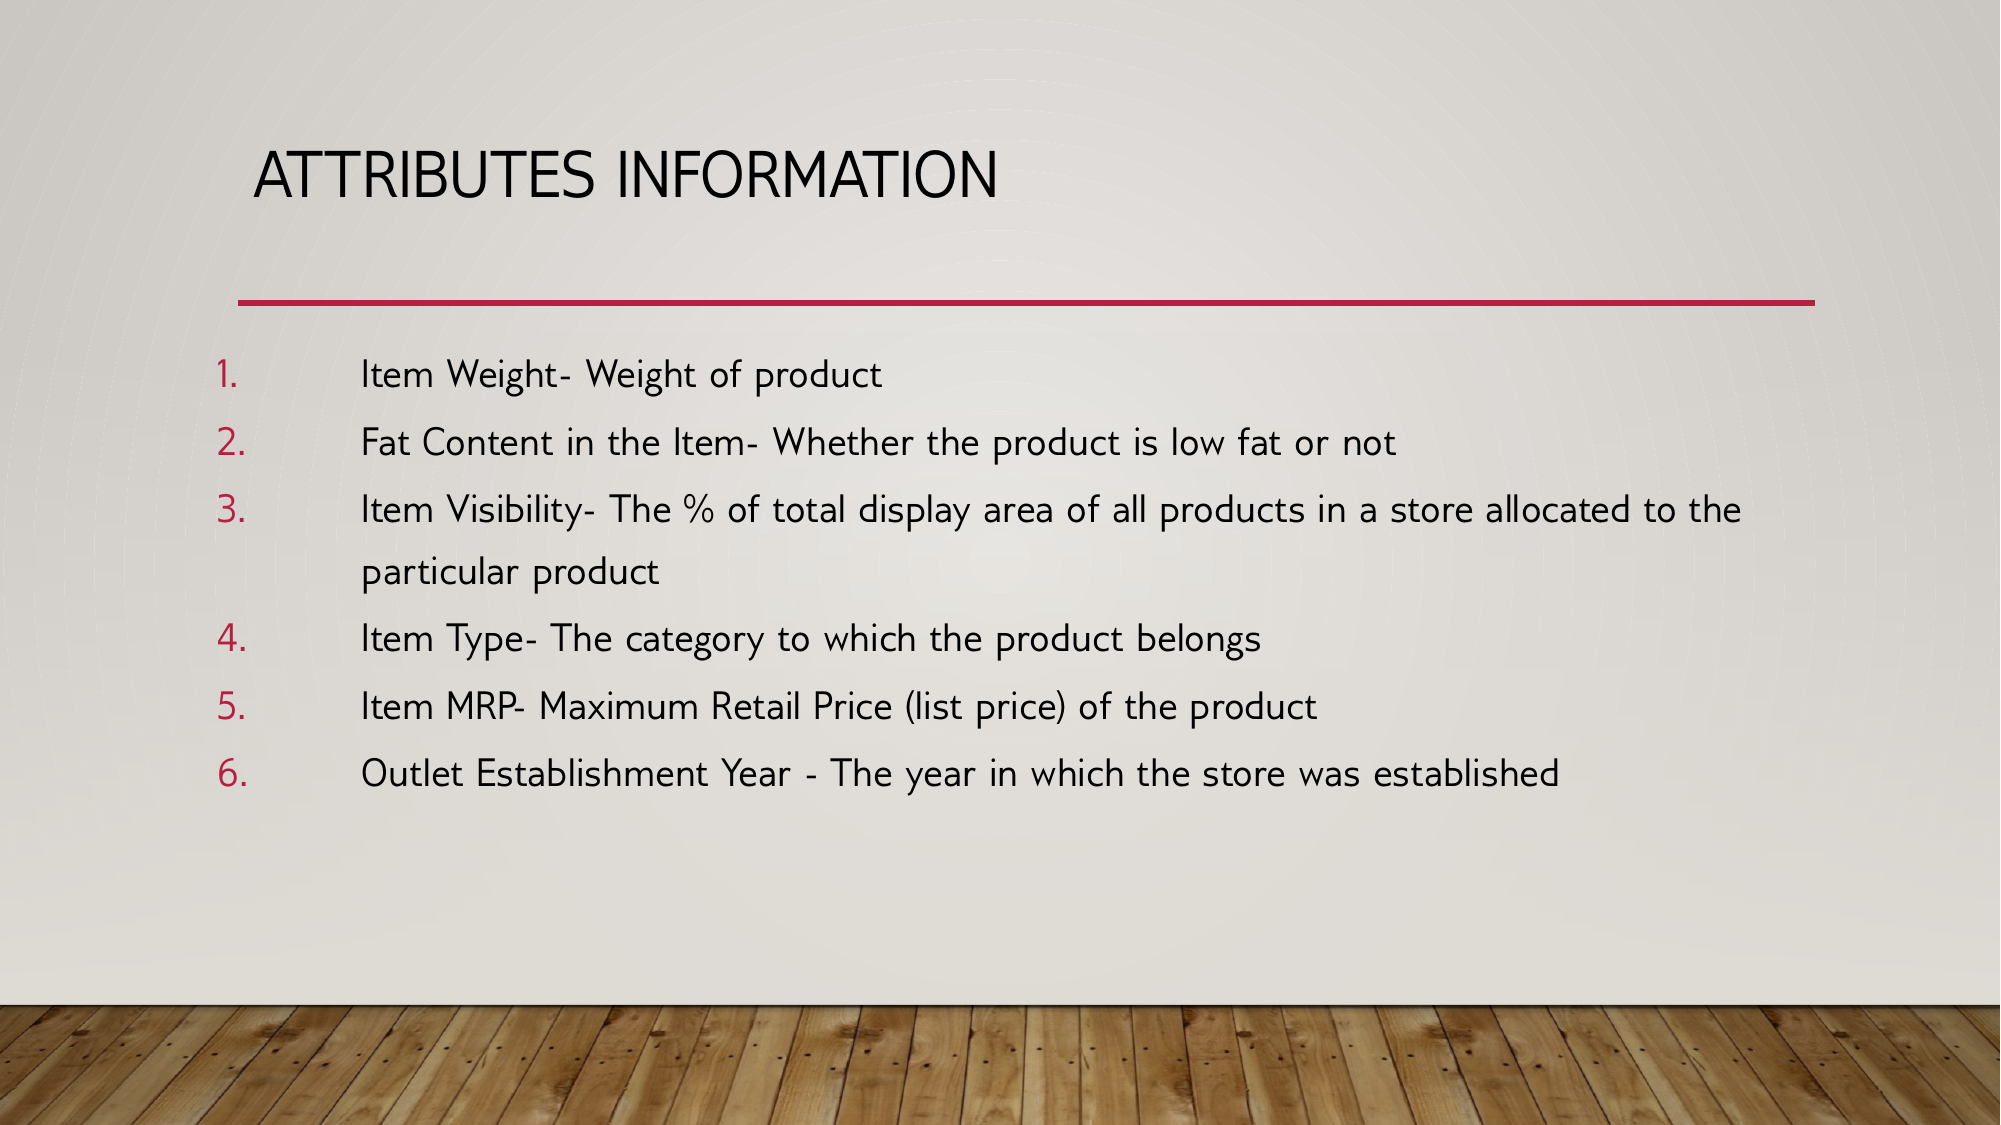

# Attributes Information
Item Weight- Weight of product
Fat Content in the Item- Whether the product is low fat or not
Item Visibility- The % of total display area of all products in a store allocated to the particular product
Item Type- The category to which the product belongs
Item MRP- Maximum Retail Price (list price) of the product
Outlet Establishment Year - The year in which the store was established